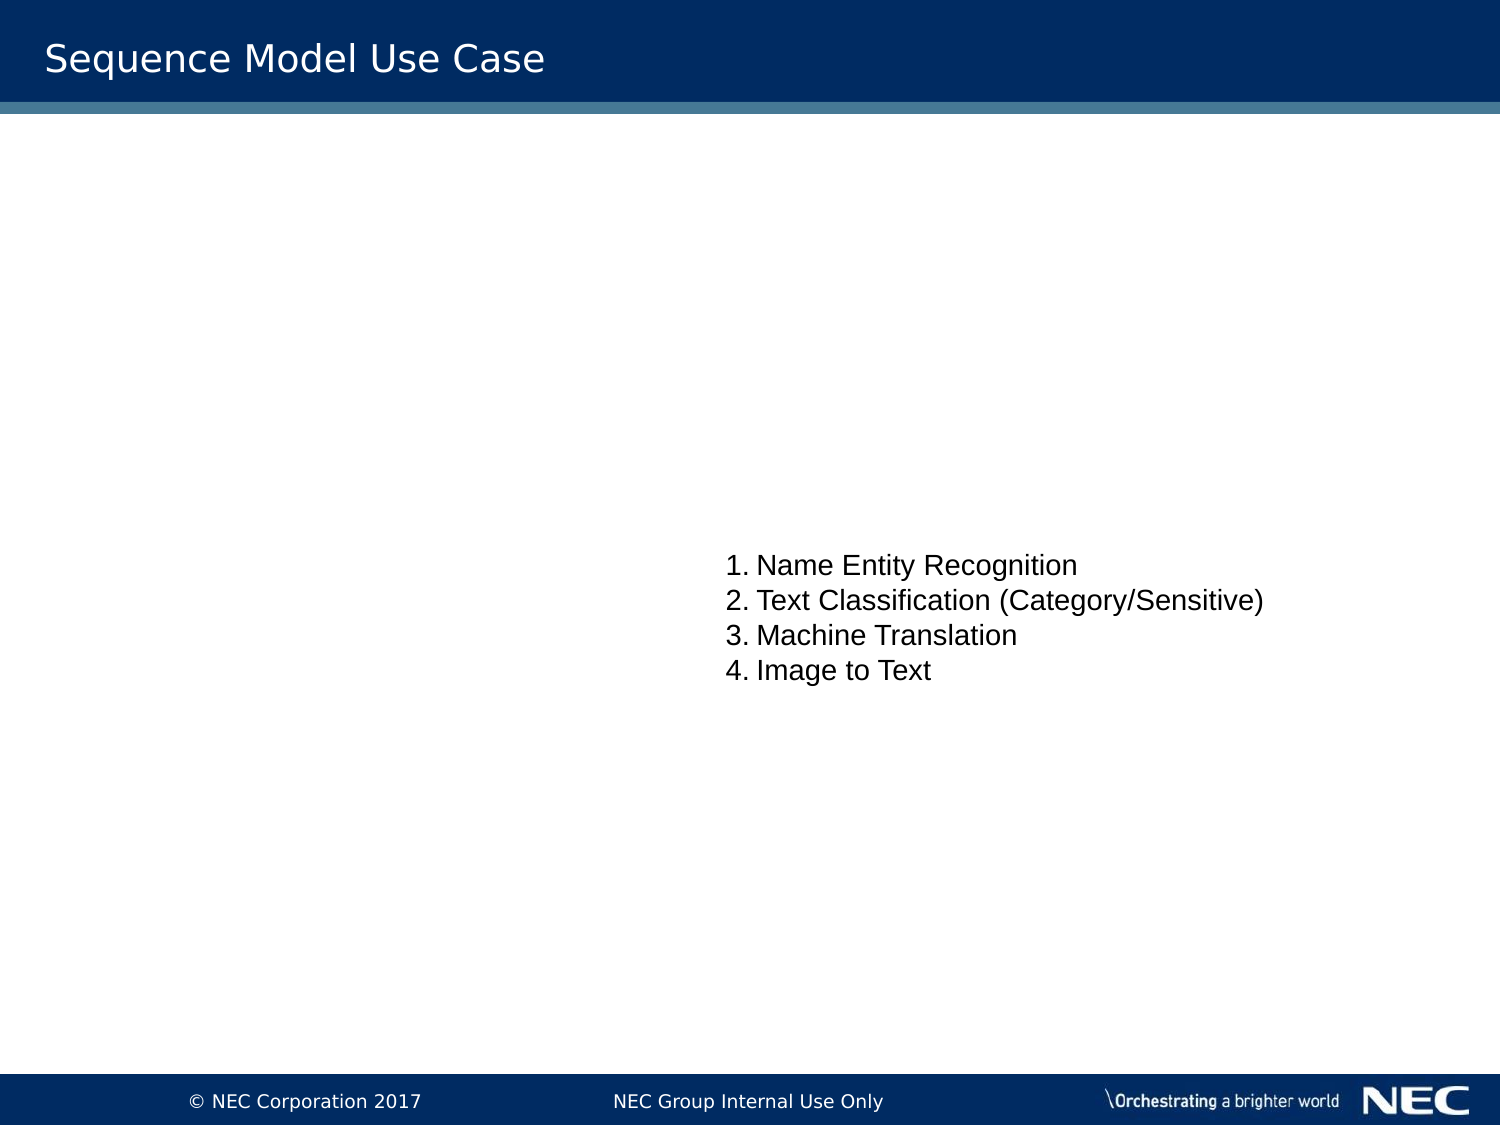

# Sequence Model Use Case
Name Entity Recognition
Text Classification (Category/Sensitive)
Machine Translation
Image to Text
31